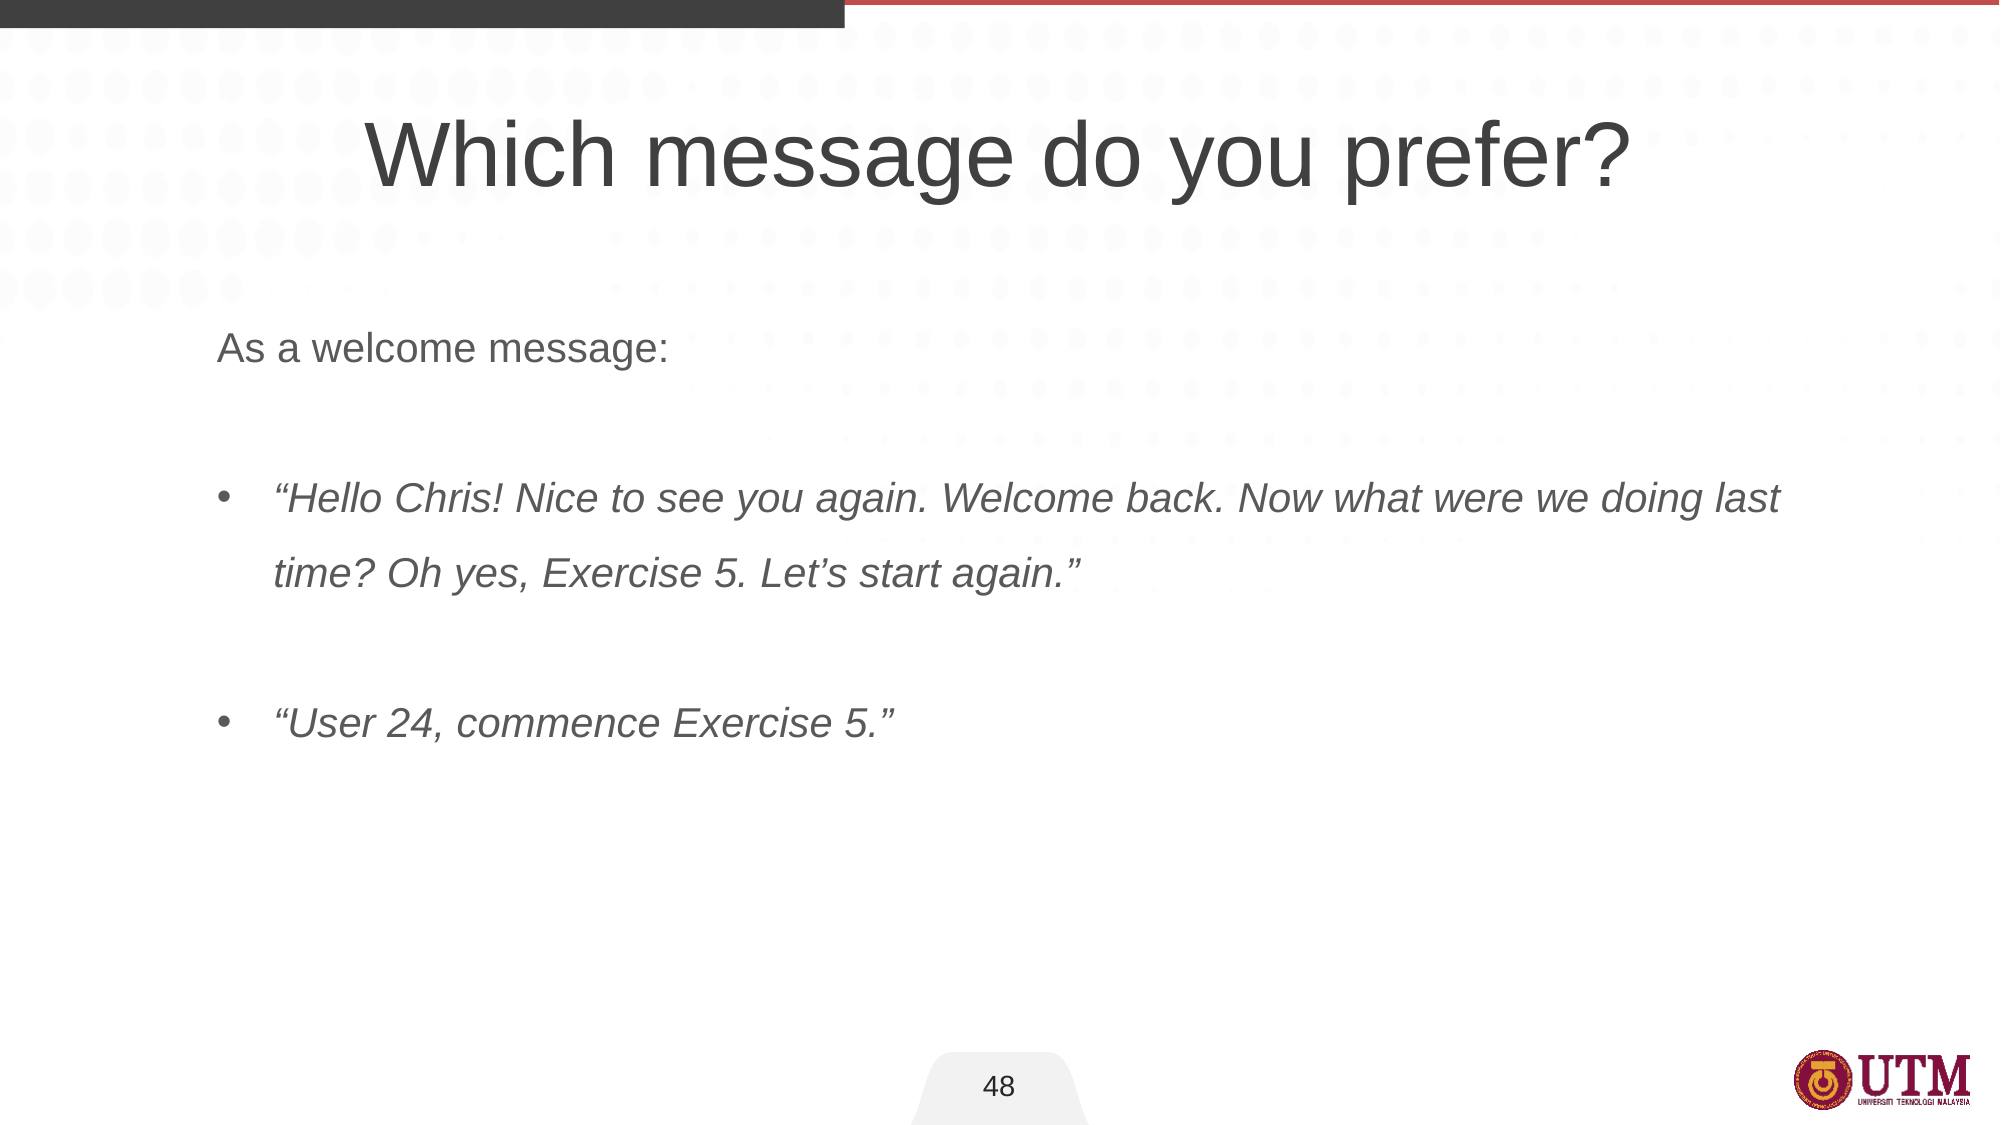

Which message do you prefer?
As a welcome message:

“Hello Chris! Nice to see you again. Welcome back. Now what were we doing last time? Oh yes, Exercise 5. Let’s start again.”

“User 24, commence Exercise 5.”

48